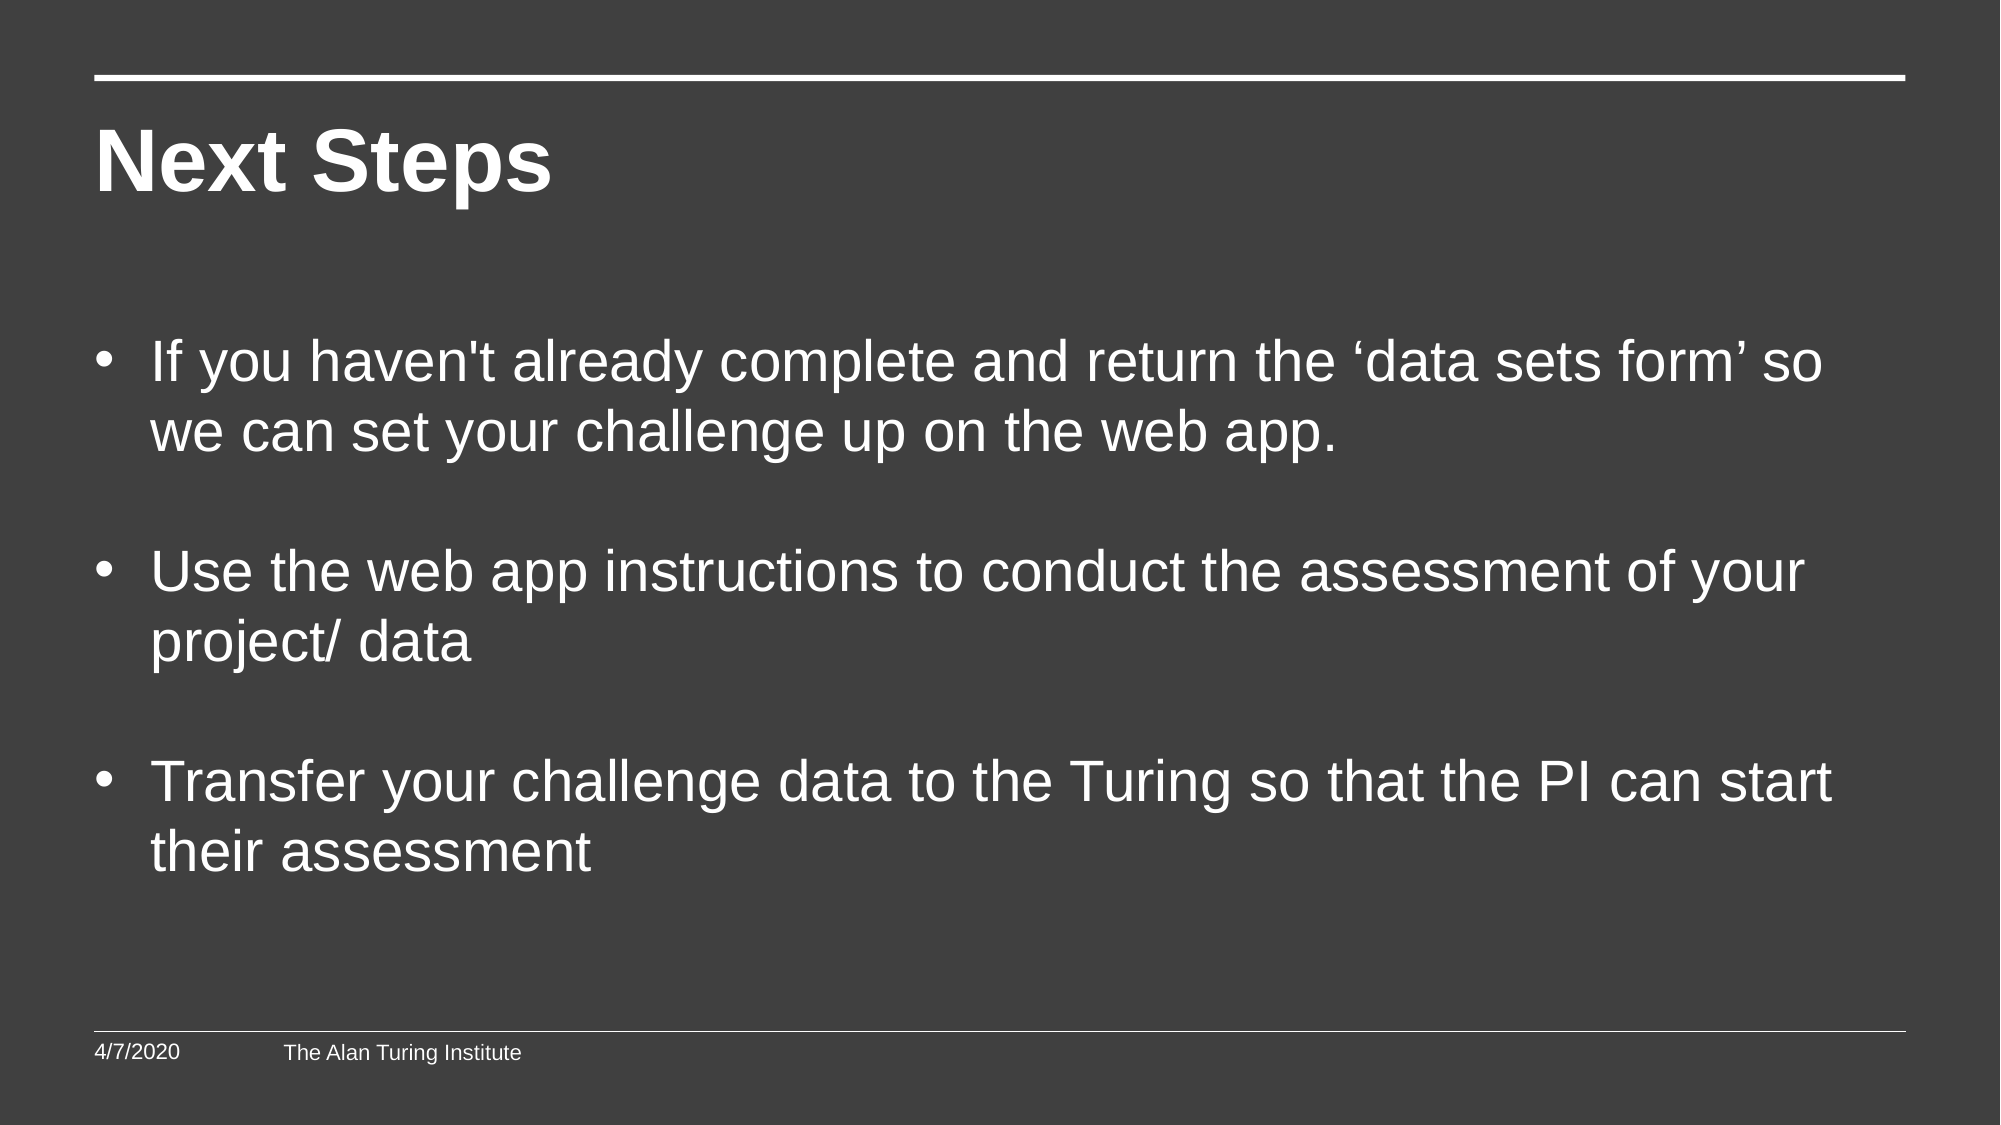

# Next Steps
If you haven't already complete and return the ‘data sets form’ so we can set your challenge up on the web app.

Use the web app instructions to conduct the assessment of your project/ data

Transfer your challenge data to the Turing so that the PI can start their assessment
4/7/2020